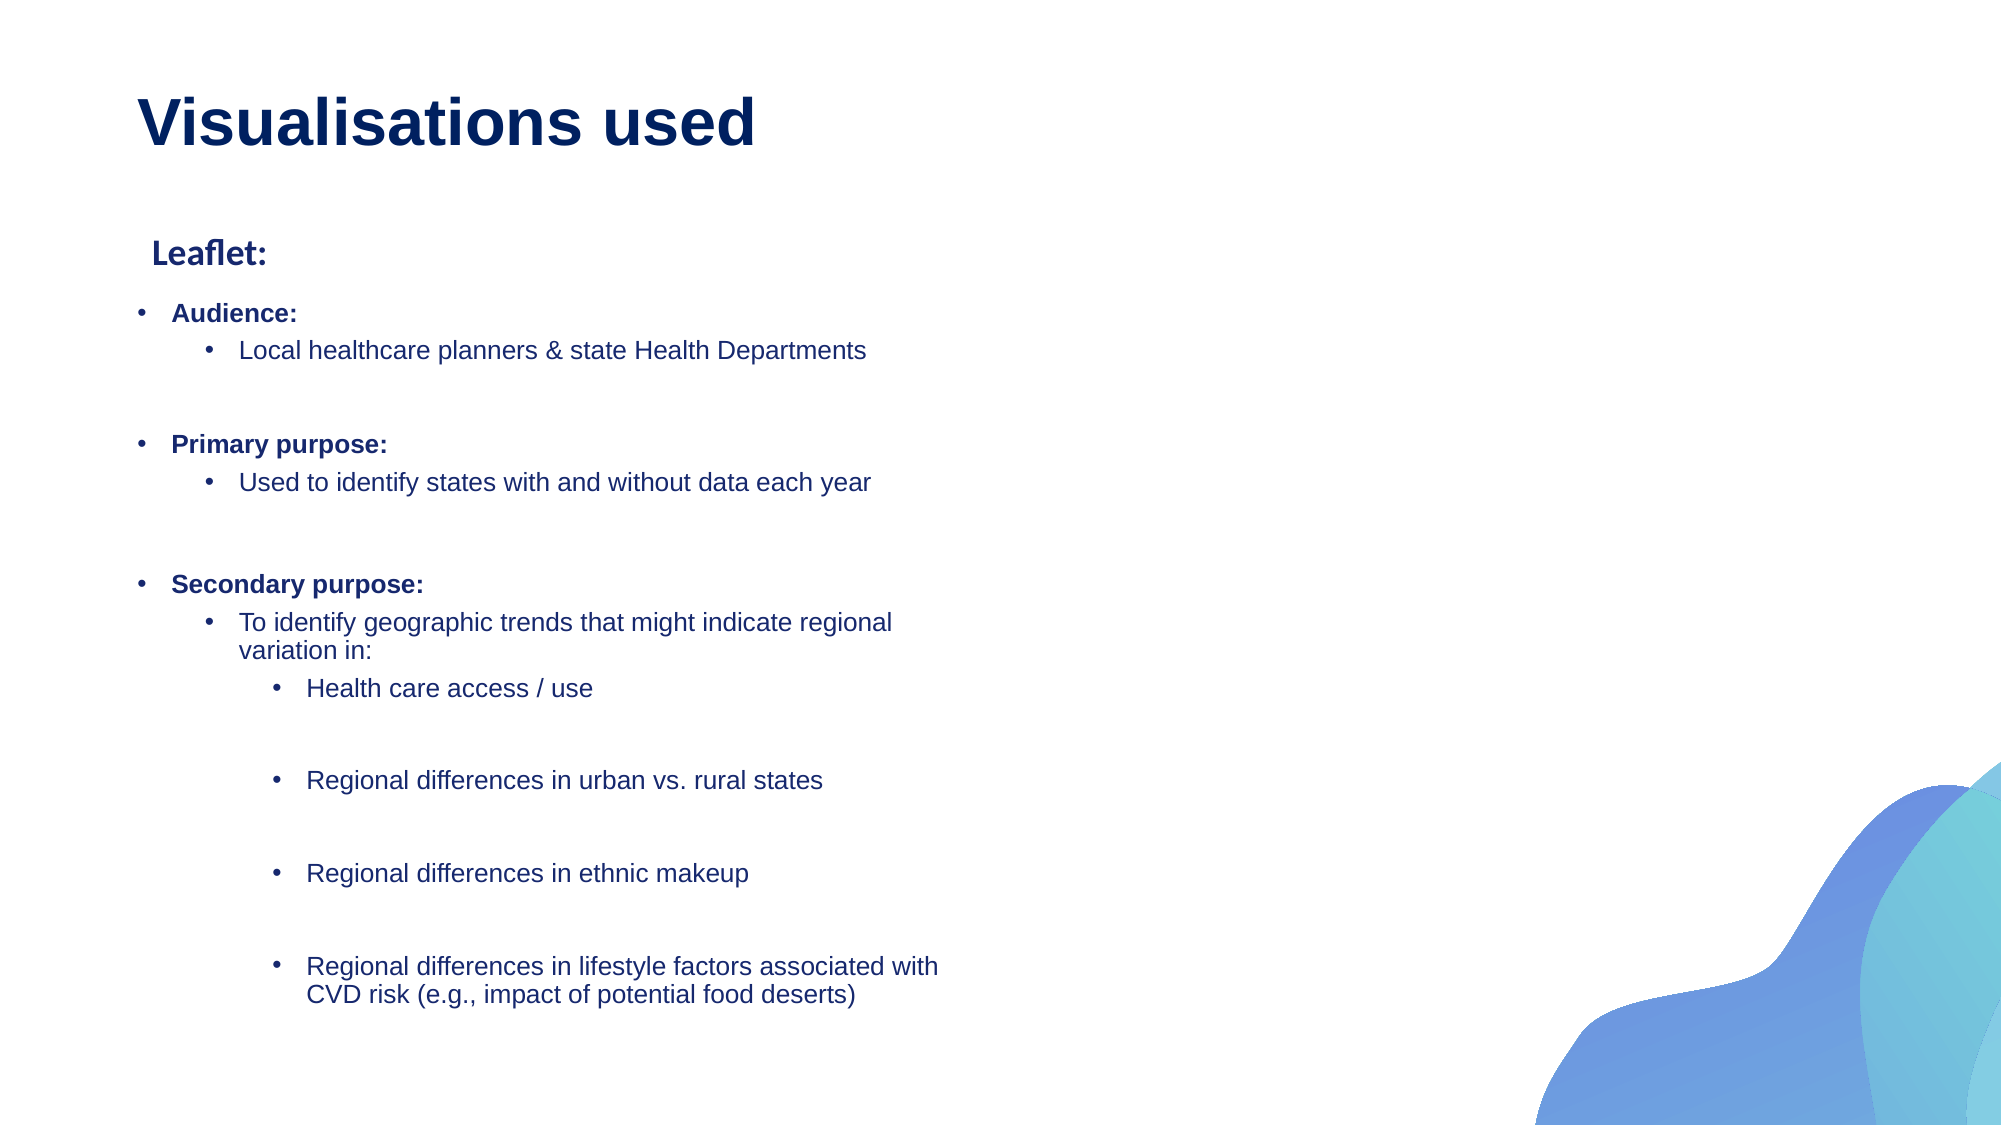

Visualisations used
Leaflet:
Audience:
Local healthcare planners & state Health Departments

Primary purpose:
Used to identify states with and without data each year

Secondary purpose:
To identify geographic trends that might indicate regional variation in:
Health care access / use

Regional differences in urban vs. rural states

Regional differences in ethnic makeup

Regional differences in lifestyle factors associated with CVD risk (e.g., impact of potential food deserts)